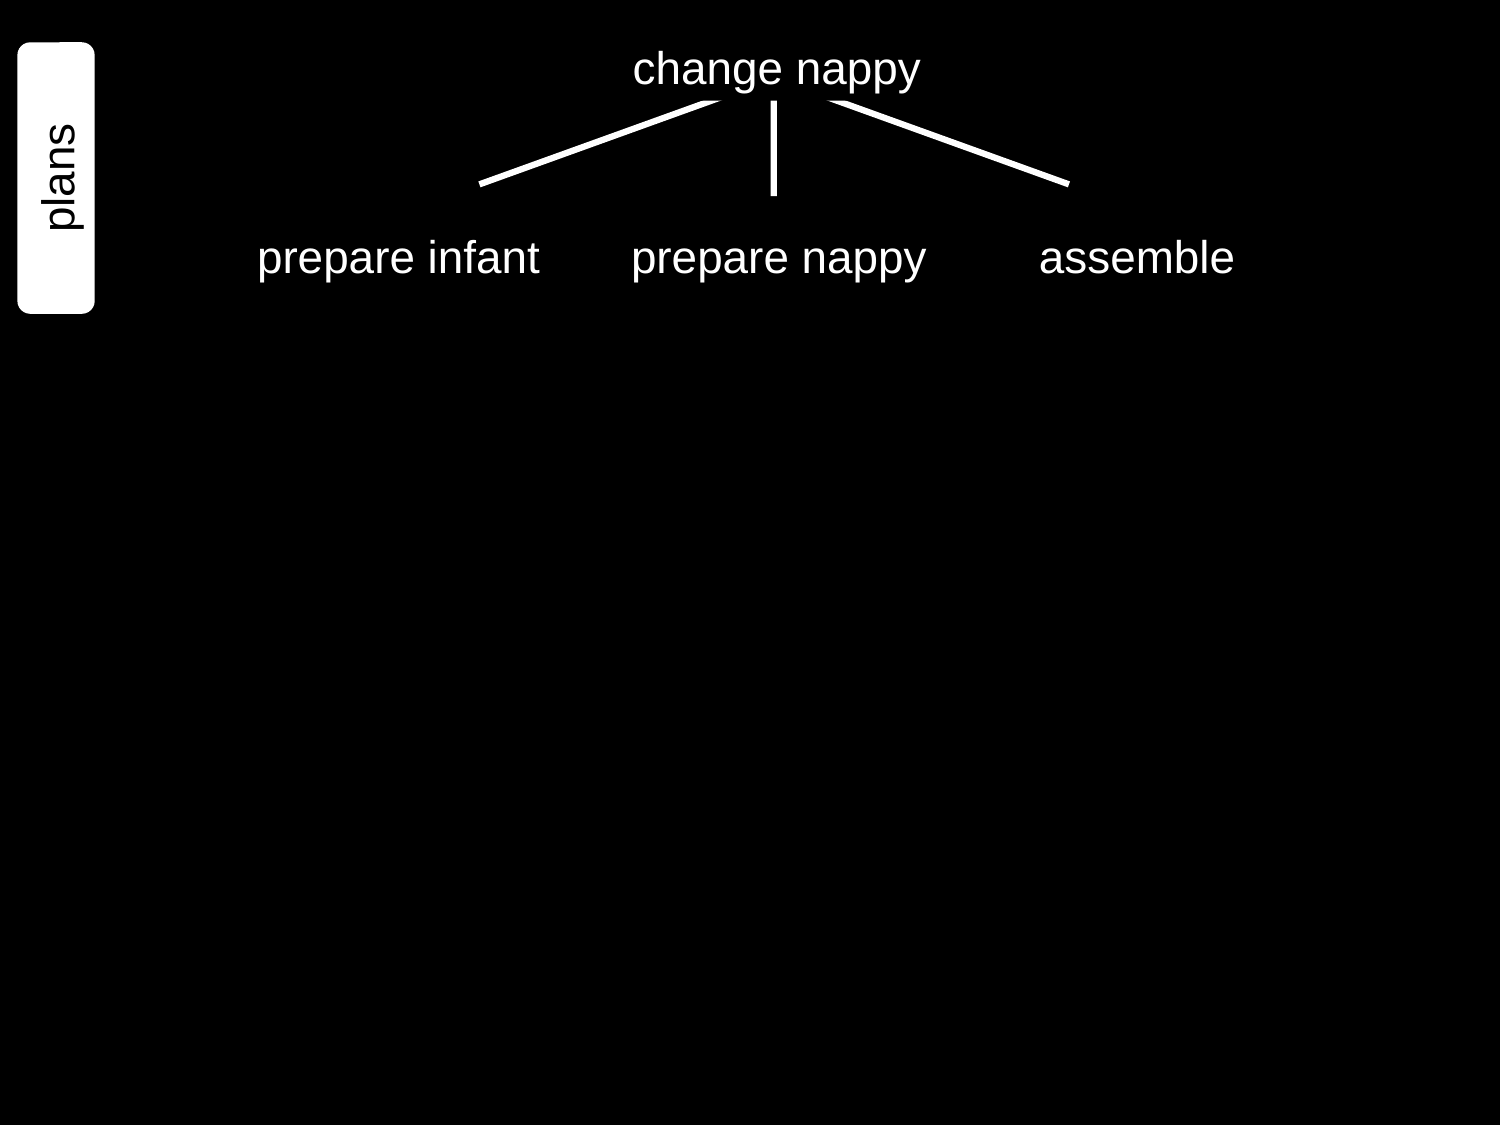

change nappy

plans
prepare infant
prepare nappy
assemble